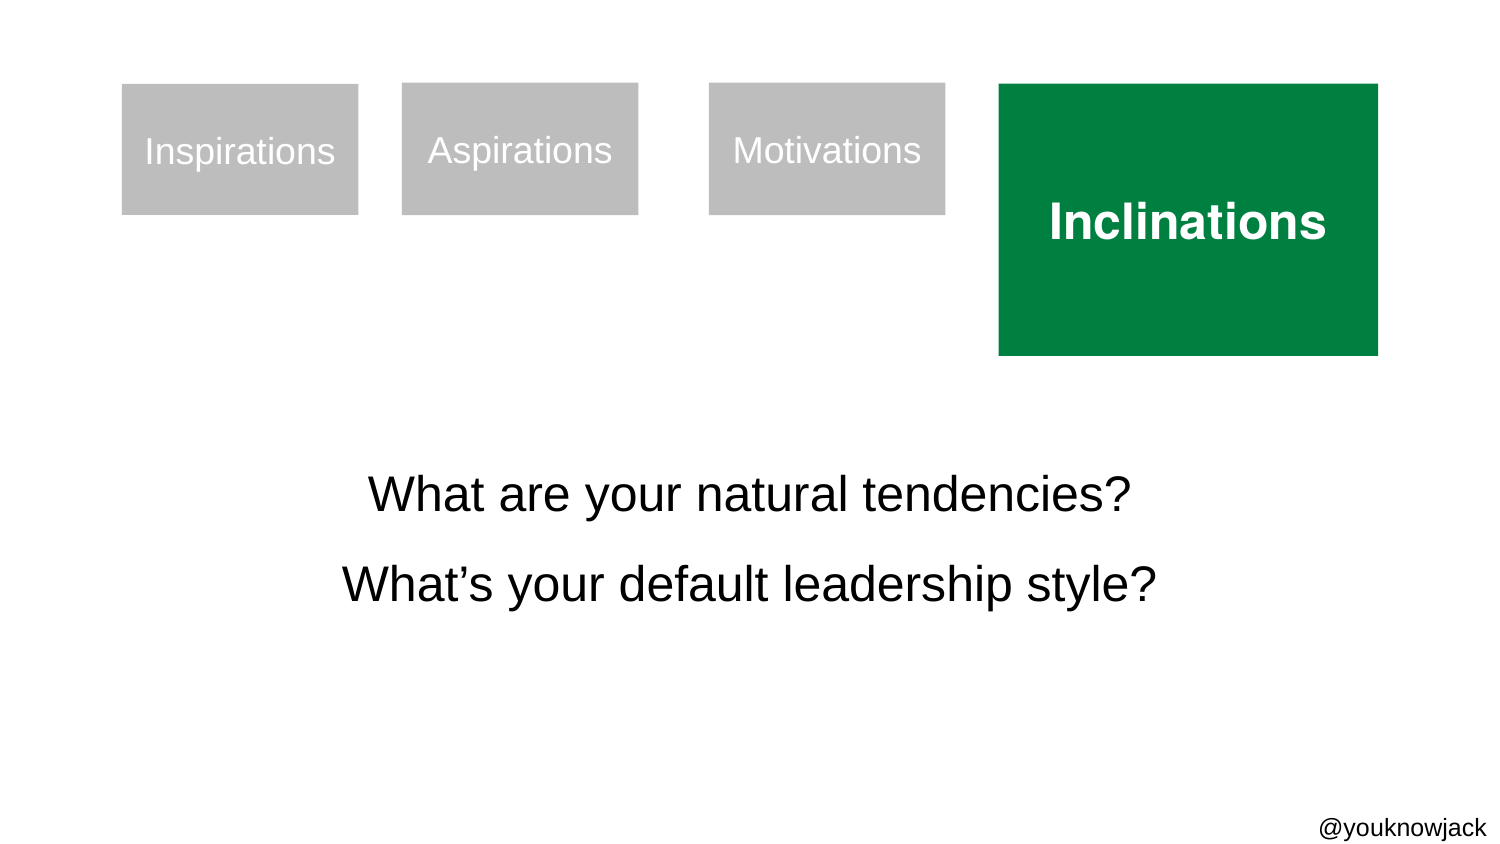

Motivations
Aspirations
Inclinations
Inspirations
What are your natural tendencies?
What’s your default leadership style?
@youknowjack